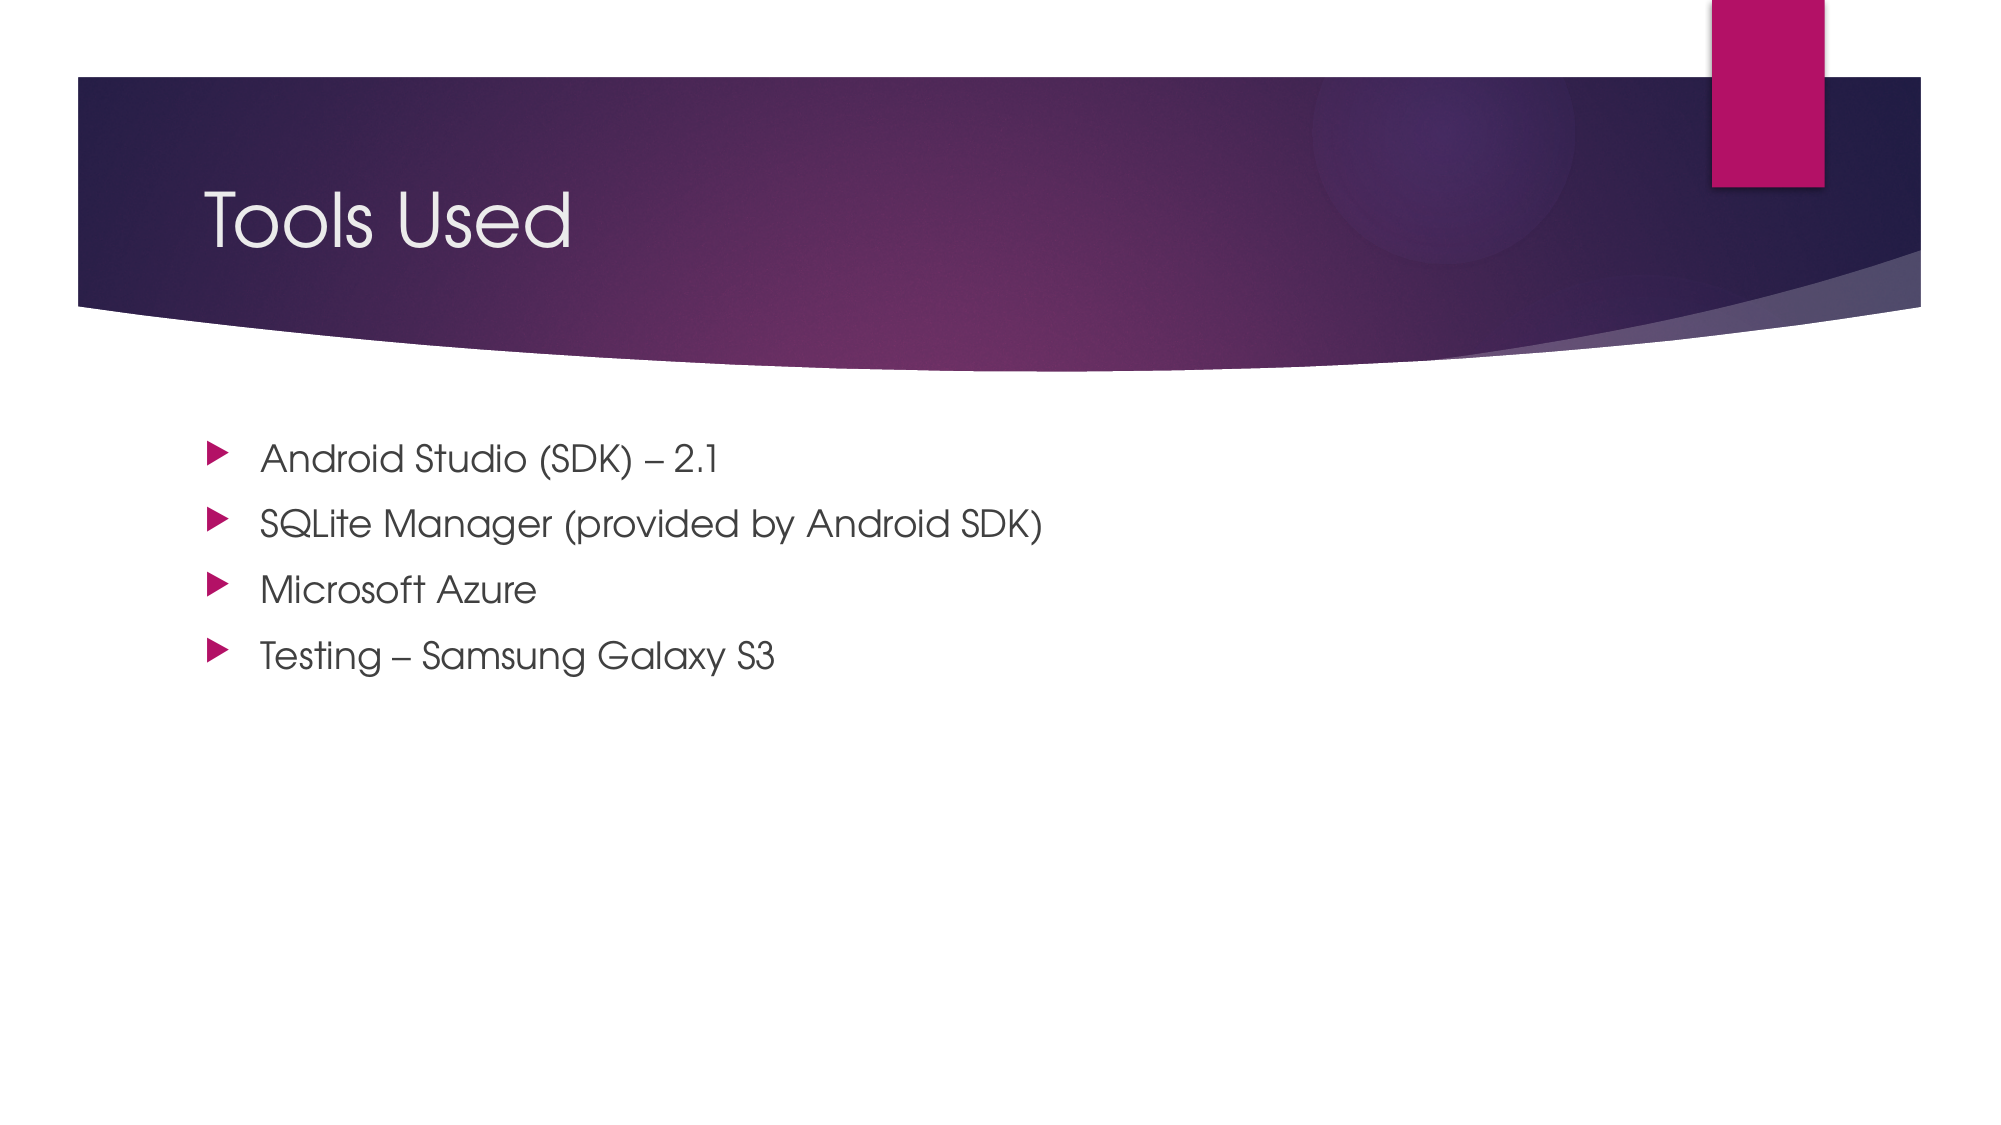

# Tools Used
Android Studio (SDK) – 2.1
SQLite Manager (provided by Android SDK)
Microsoft Azure
Testing – Samsung Galaxy S3